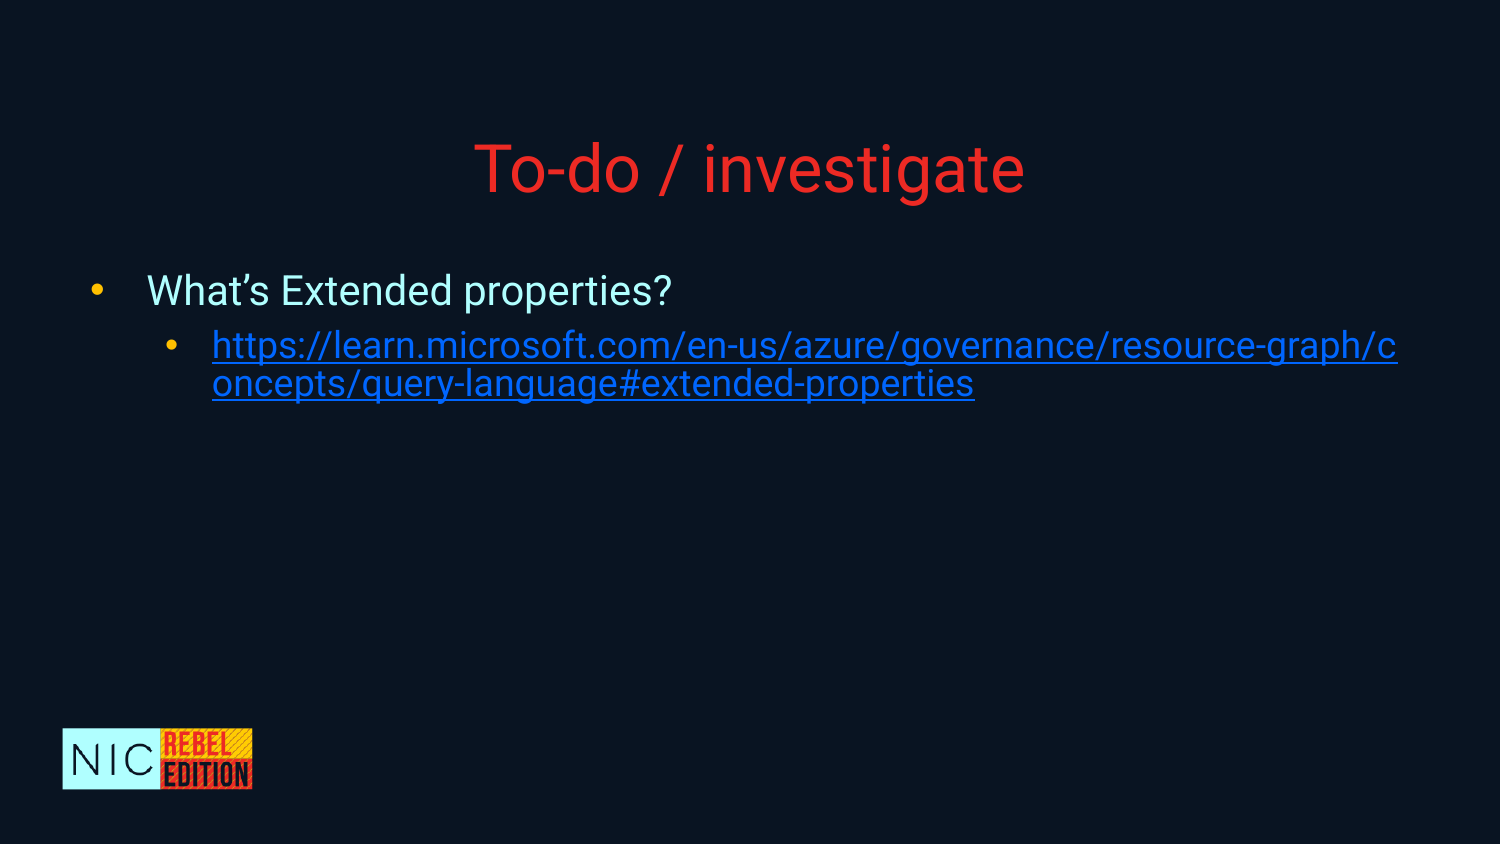

# To-do / investigate
What’s Extended properties?
https://learn.microsoft.com/en-us/azure/governance/resource-graph/concepts/query-language#extended-properties